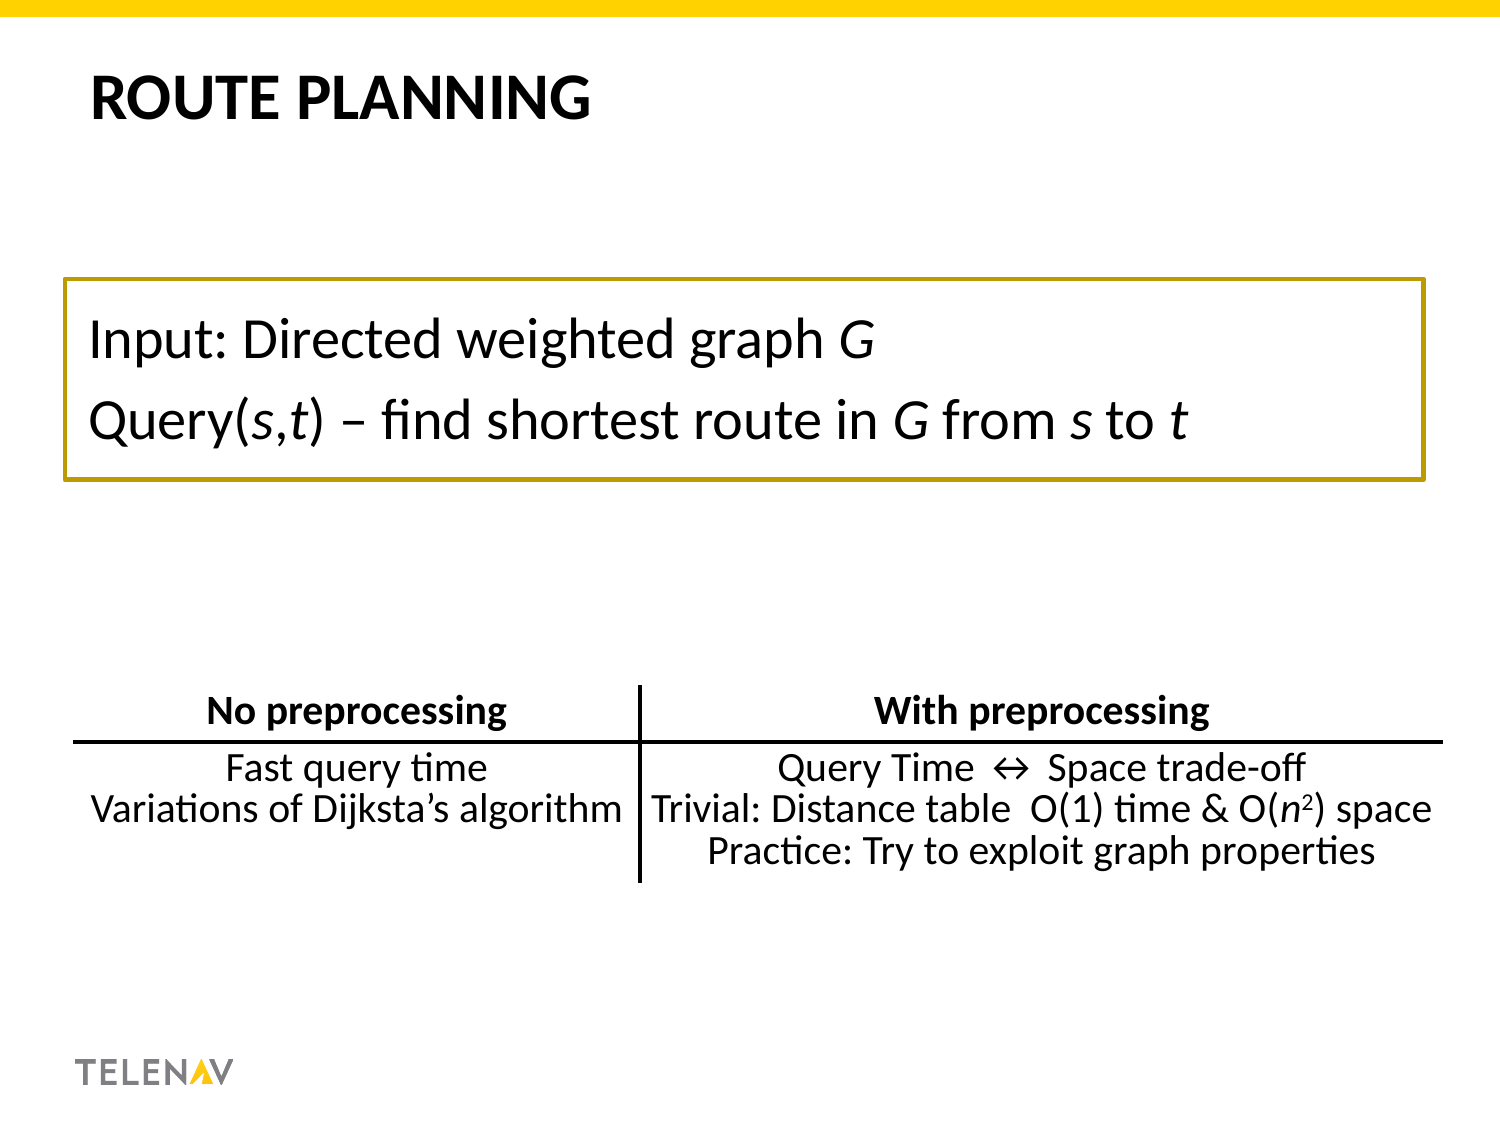

# Route Planning

Input: Directed weighted graph G
Query(s,t) – find shortest route in G from s to t

| No preprocessing | With preprocessing |
| --- | --- |
| Fast query time Variations of Dijksta’s algorithm | Query Time ↔ Space trade-off Trivial: Distance table O(1) time & O(n2) space Practice: Try to exploit graph properties |